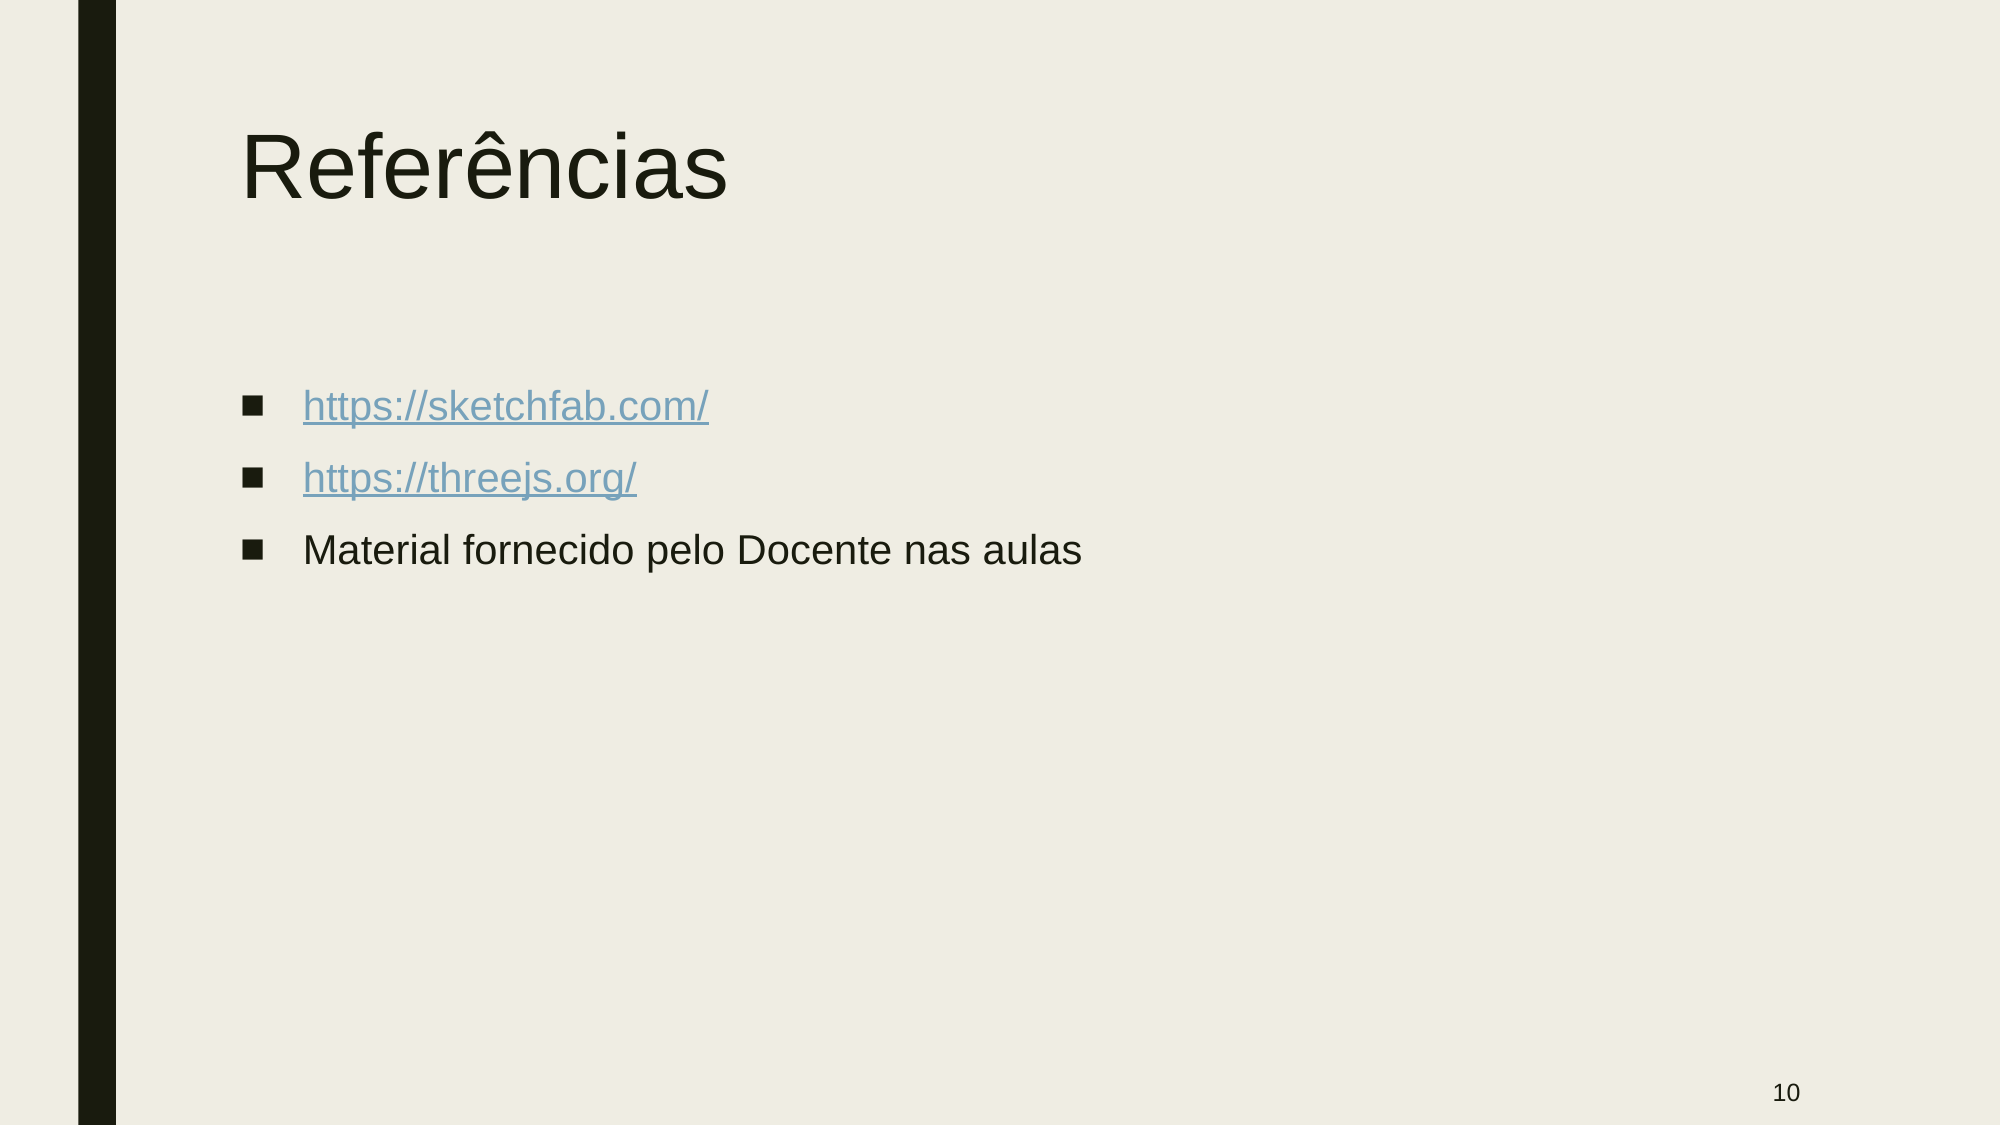

# Referências
https://sketchfab.com/
https://threejs.org/
Material fornecido pelo Docente nas aulas

10